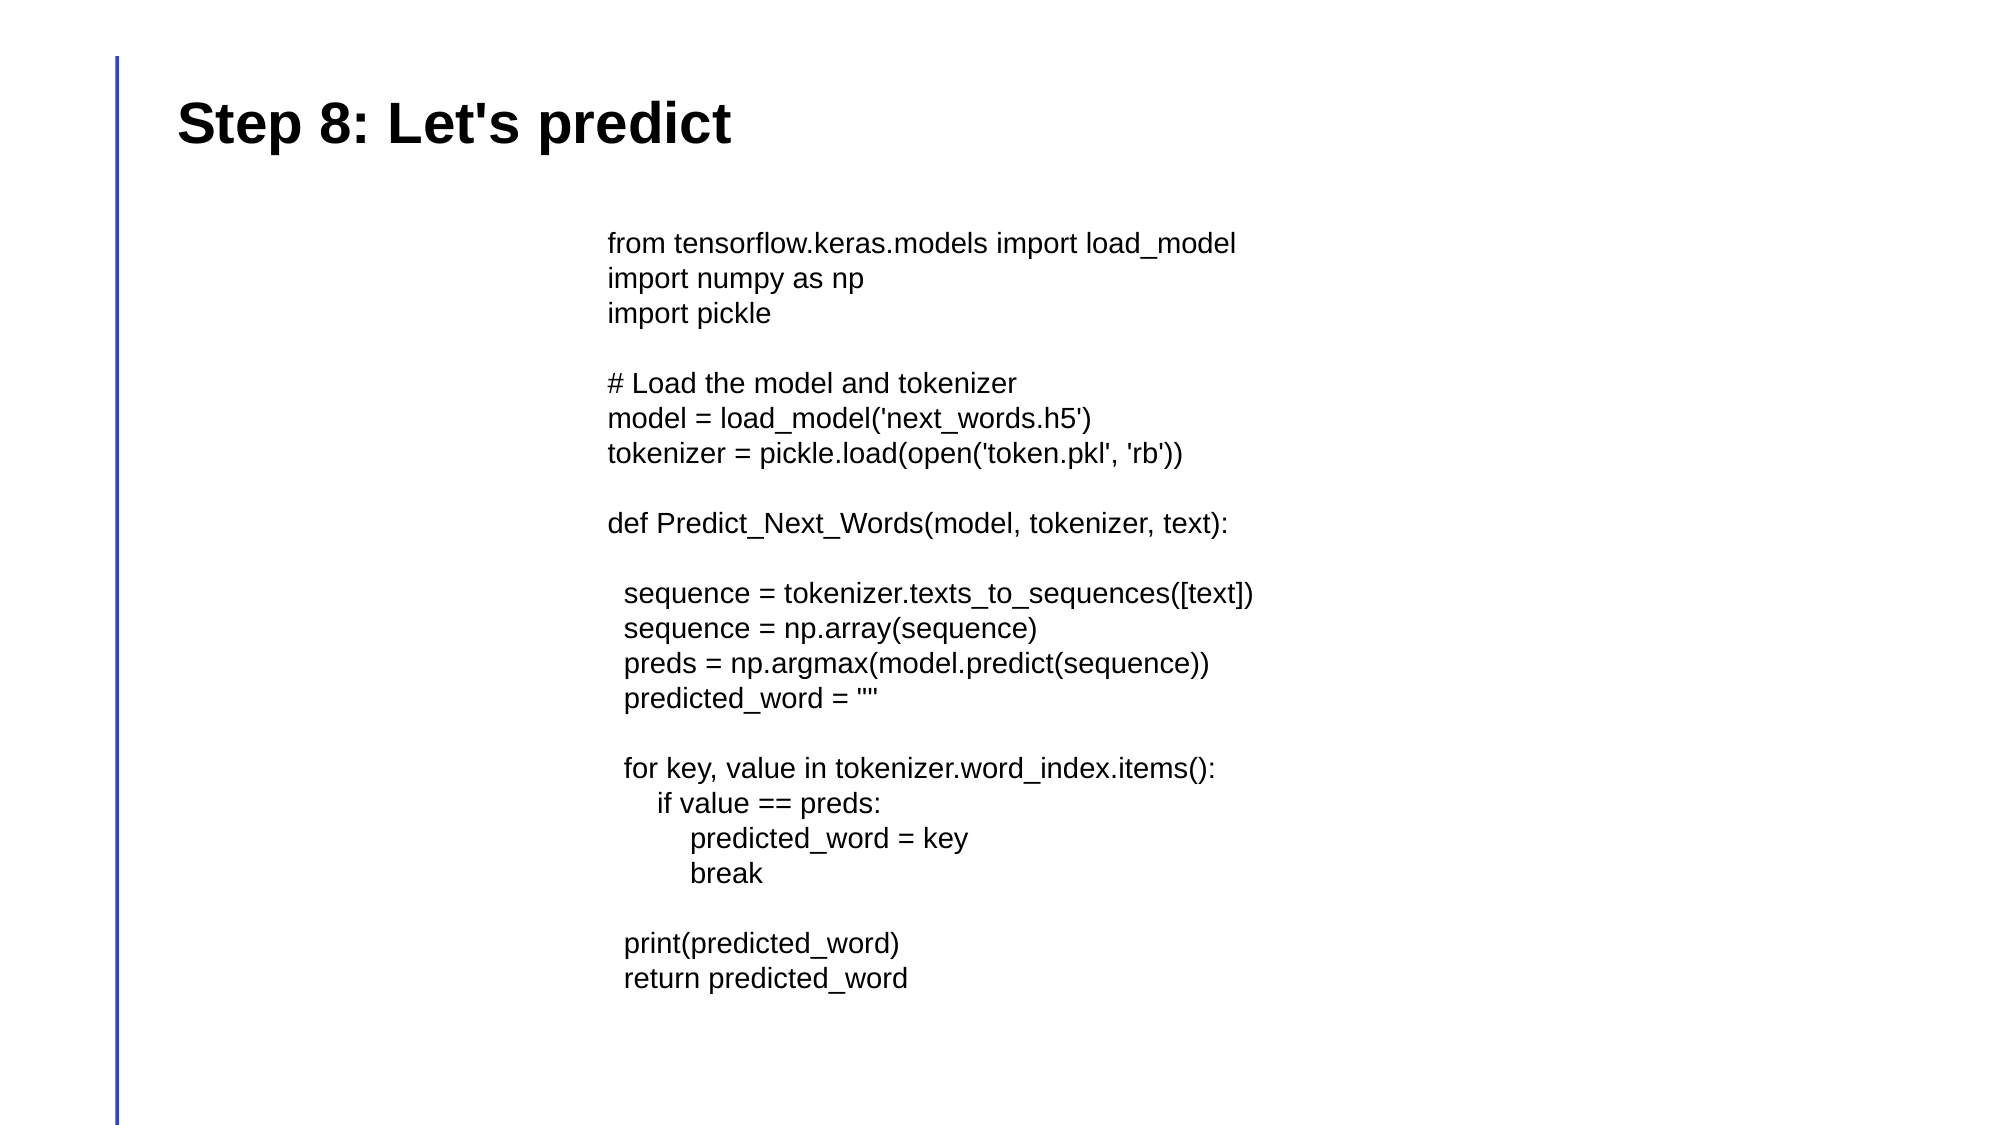

Step 8: Let's predict
from tensorflow.keras.models import load_model
import numpy as np
import pickle

# Load the model and tokenizer
model = load_model('next_words.h5')
tokenizer = pickle.load(open('token.pkl', 'rb'))

def Predict_Next_Words(model, tokenizer, text):

  sequence = tokenizer.texts_to_sequences([text])
  sequence = np.array(sequence)
  preds = np.argmax(model.predict(sequence))
  predicted_word = ""

  for key, value in tokenizer.word_index.items():
      if value == preds:
          predicted_word = key
          break

  print(predicted_word)
  return predicted_word